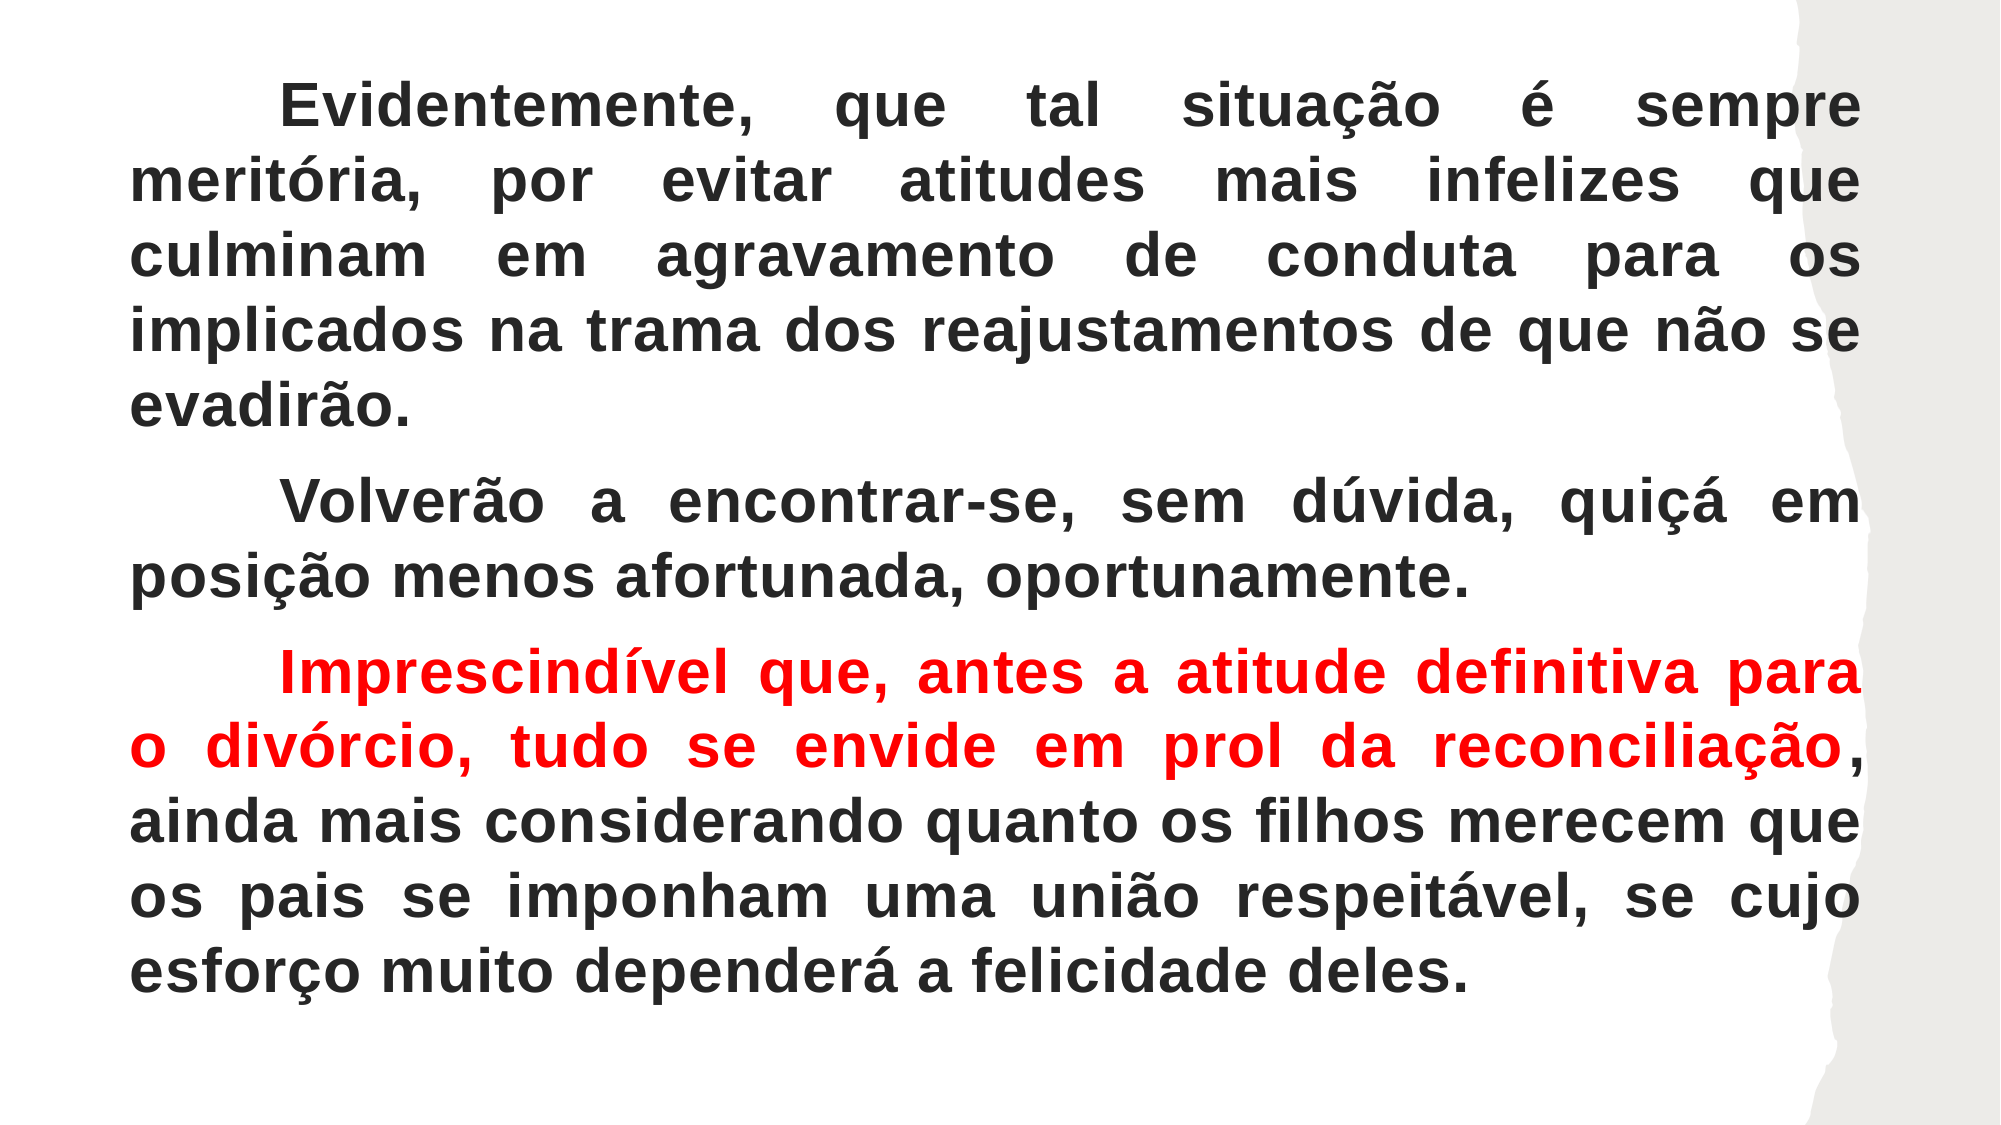

Evidentemente, que tal situação é sempre meritória, por evitar atitudes mais infelizes que culminam em agravamento de conduta para os implicados na trama dos reajustamentos de que não se evadirão.
	Volverão a encontrar-se, sem dúvida, quiçá em posição menos afortunada, oportunamente.
	Imprescindível que, antes a atitude definitiva para o divórcio, tudo se envide em prol da reconciliação, ainda mais considerando quanto os filhos merecem que os pais se imponham uma união respeitável, se cujo esforço muito dependerá a felicidade deles.